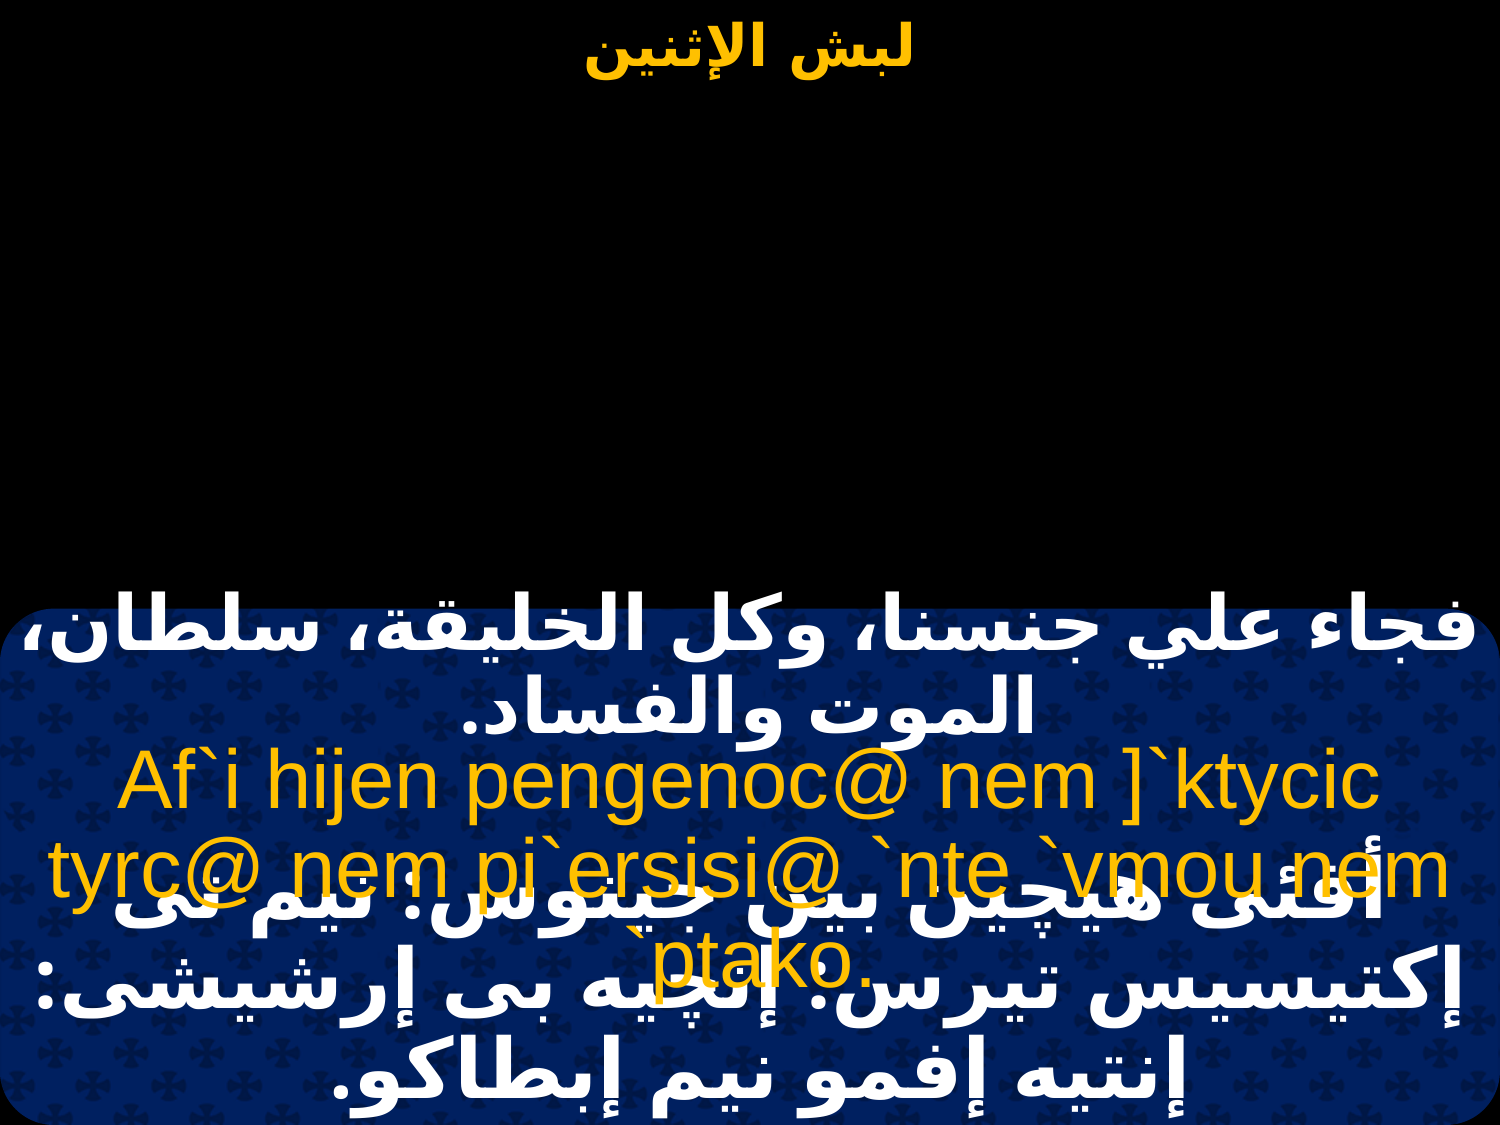

#
فجاء علي جنسنا، وكل الخليقة، سلطان، الموت والفساد.
Af`i hijen pengenoc@ nem ]`ktycic tyrc@ nem pi`ersisi@ `nte `vmou nem `ptako.
أفئى هيچين بين جينوس: نيم تى إكتيسيس تيرس: إنچيه بى إرشيشى: إنتيه إفمو نيم إبطاكو.